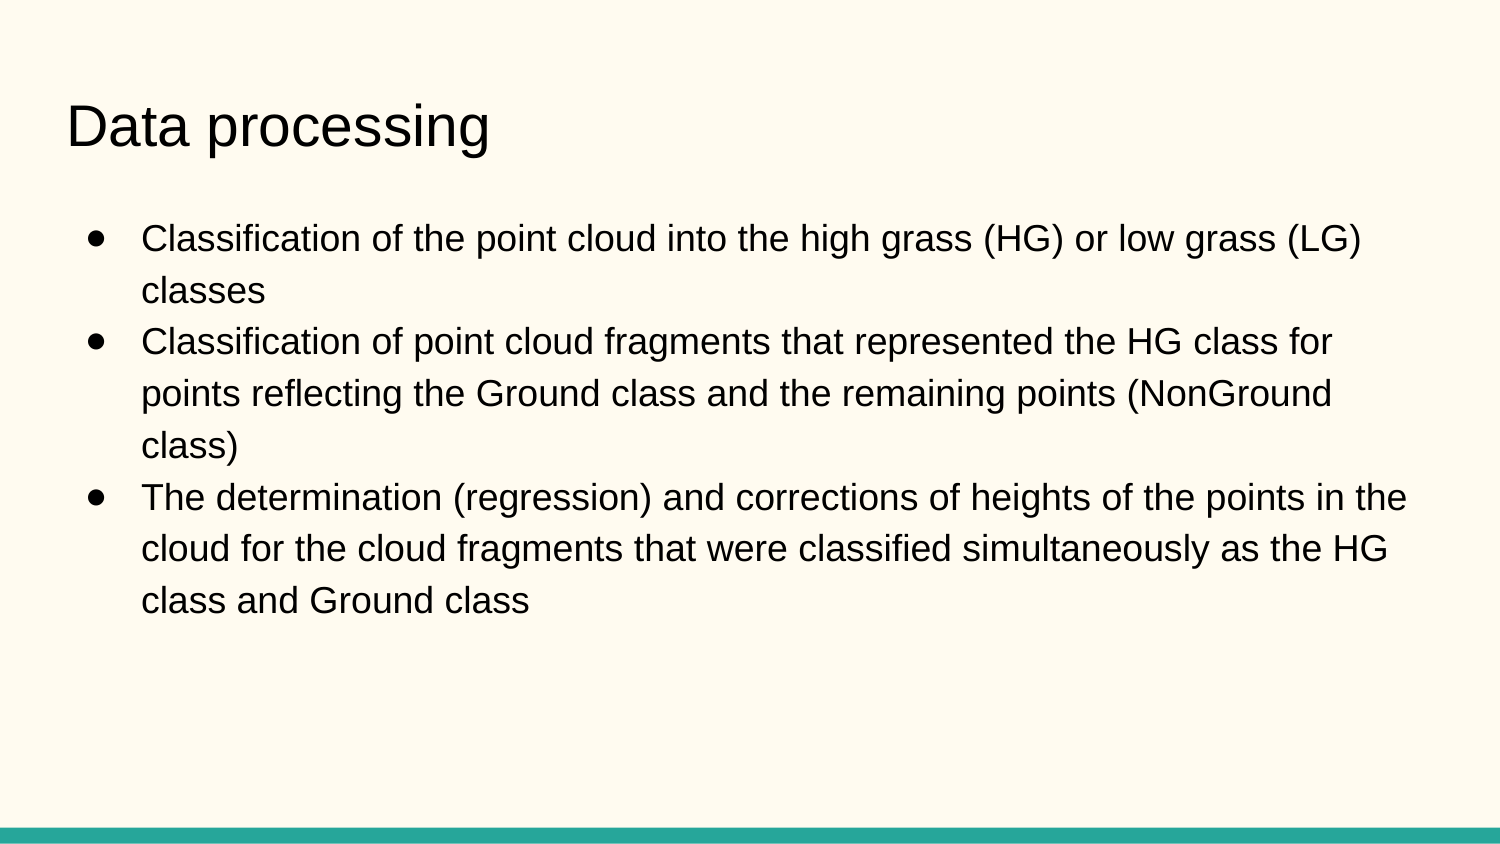

# Data processing
Classification of the point cloud into the high grass (HG) or low grass (LG) classes
Classification of point cloud fragments that represented the HG class for points reflecting the Ground class and the remaining points (NonGround class)
The determination (regression) and corrections of heights of the points in the cloud for the cloud fragments that were classified simultaneously as the HG class and Ground class